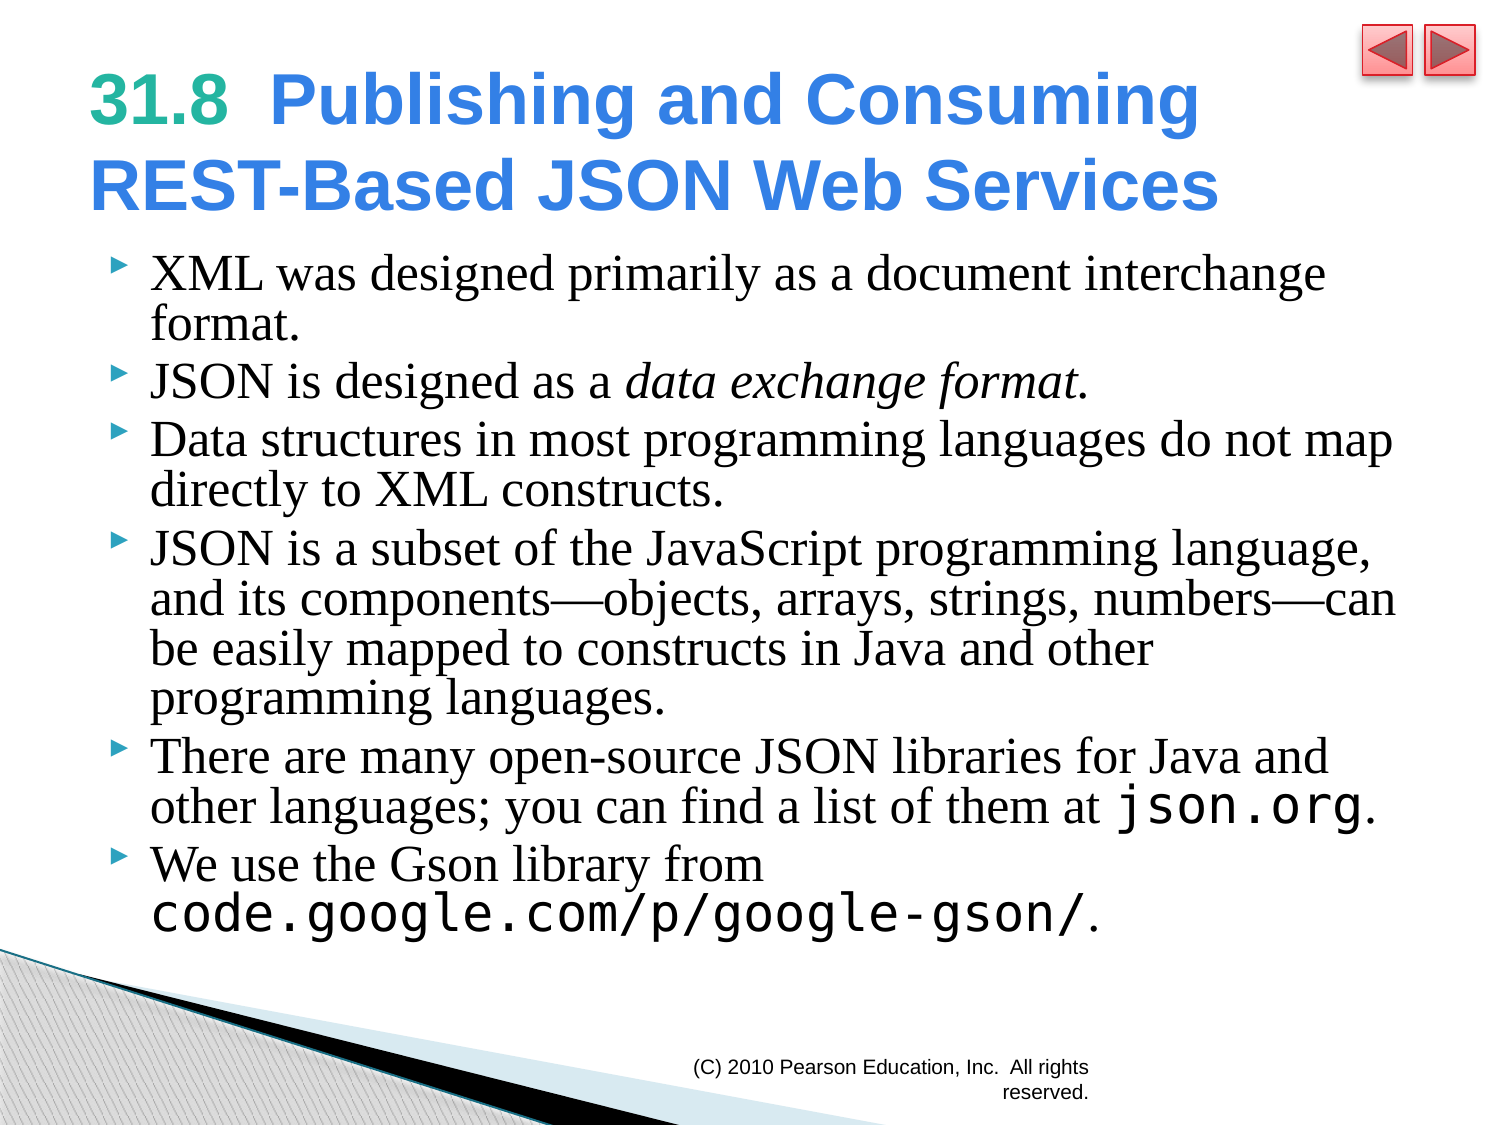

# 31.8  Publishing and Consuming REST-Based JSON Web Services
XML was designed primarily as a document interchange format.
JSON is designed as a data exchange format.
Data structures in most programming languages do not map directly to XML constructs.
JSON is a subset of the JavaScript programming language, and its components—objects, arrays, strings, numbers—can be easily mapped to constructs in Java and other programming languages.
There are many open-source JSON libraries for Java and other languages; you can find a list of them at json.org.
We use the Gson library from code.google.com/p/google-gson/.
(C) 2010 Pearson Education, Inc.  All rights reserved.